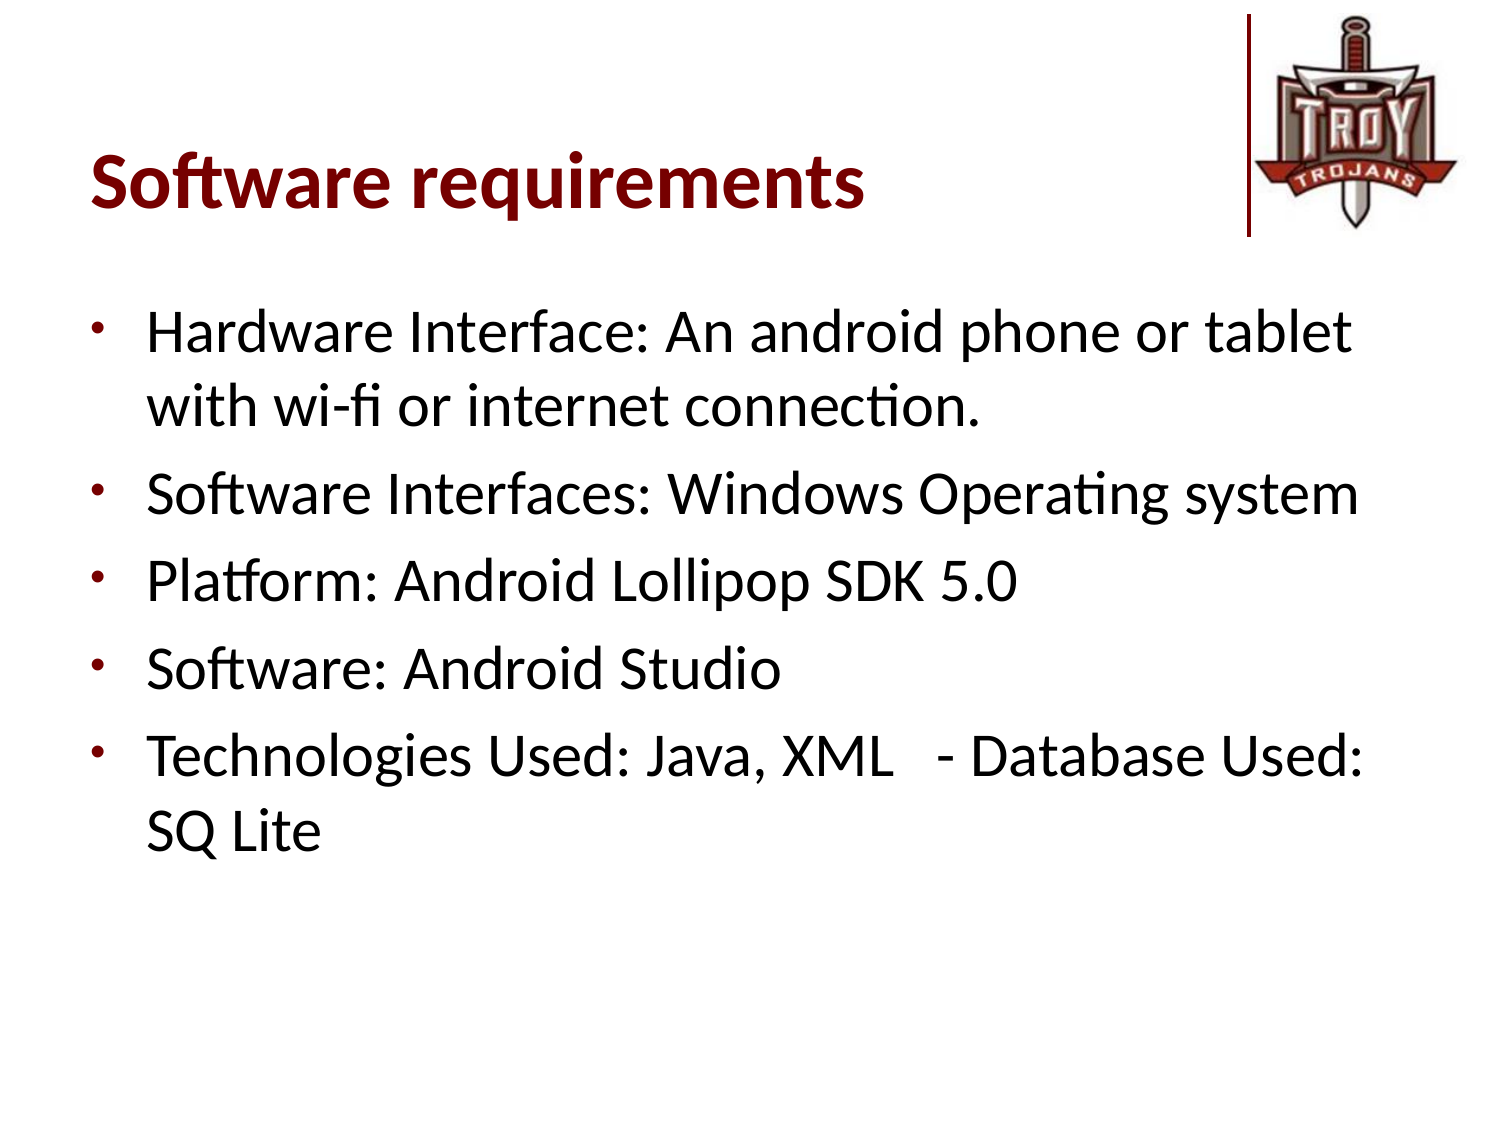

# Software requirements
Hardware Interface: An android phone or tablet with wi-fi or internet connection.
Software Interfaces: Windows Operating system
Platform: Android Lollipop SDK 5.0
Software: Android Studio
Technologies Used: Java, XML   - Database Used: SQ Lite